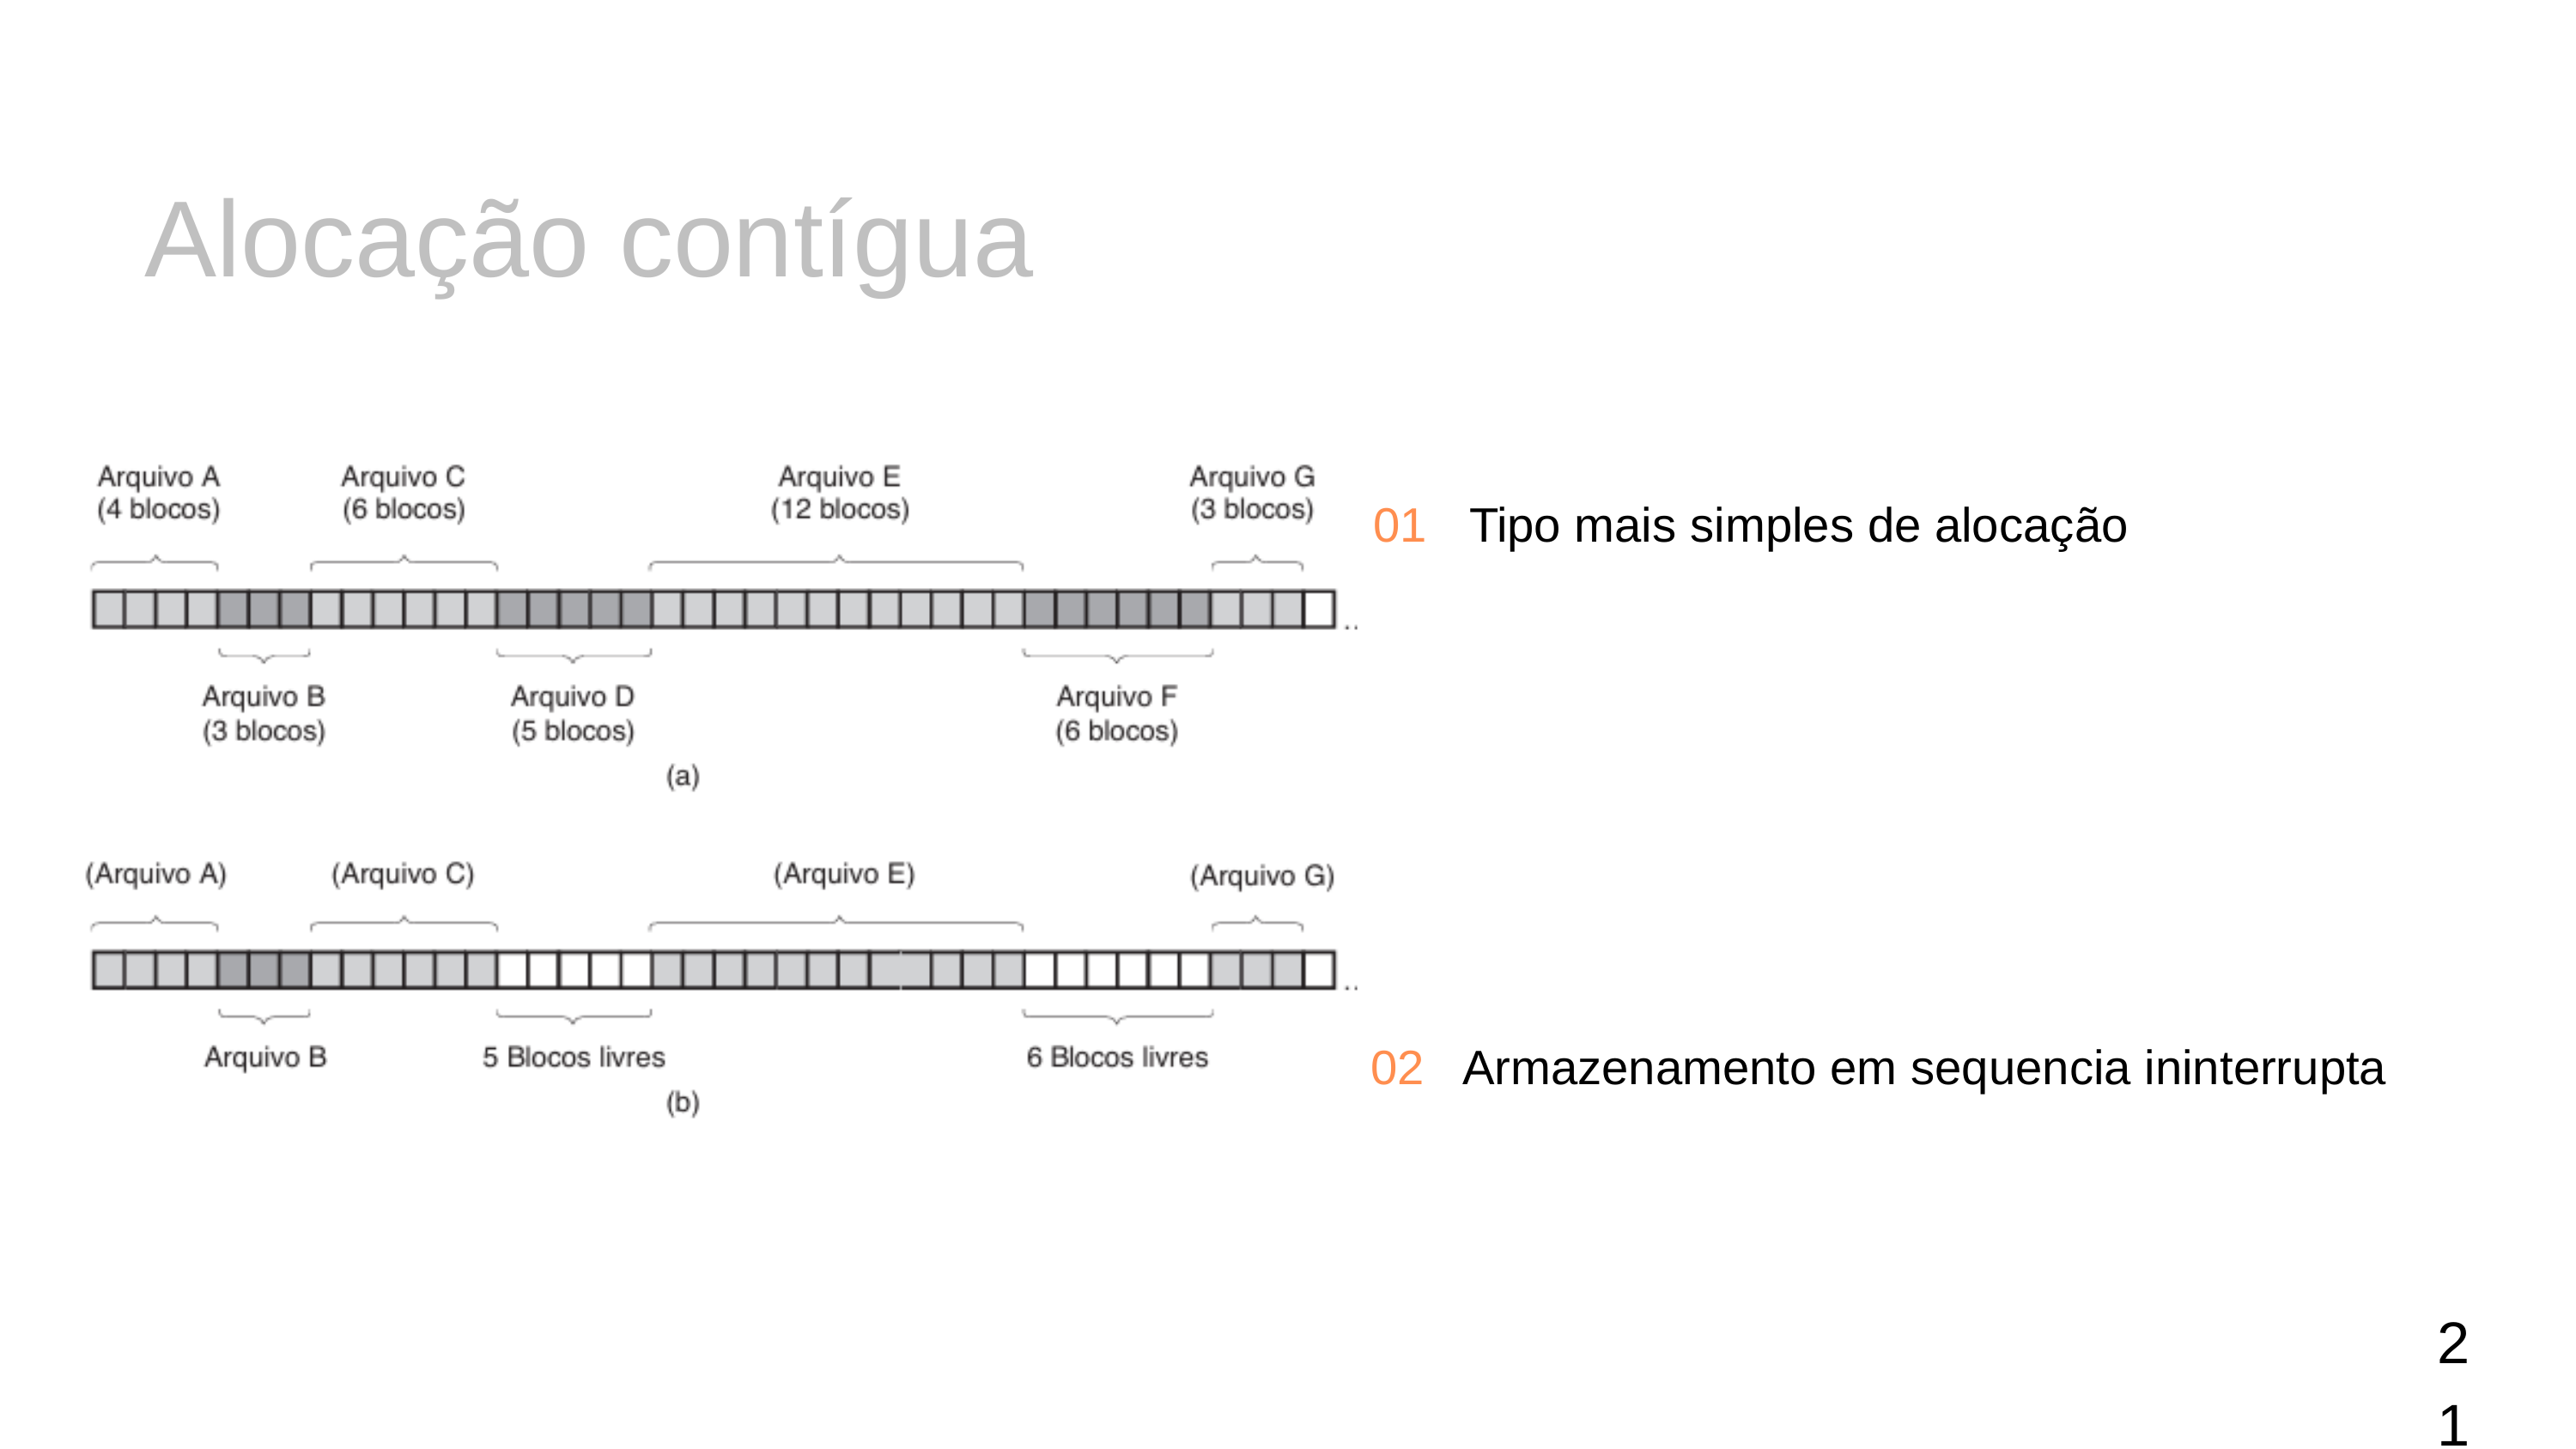

Alocação contígua

01
Tipo mais simples de alocação
02
Armazenamento em sequencia ininterrupta
21